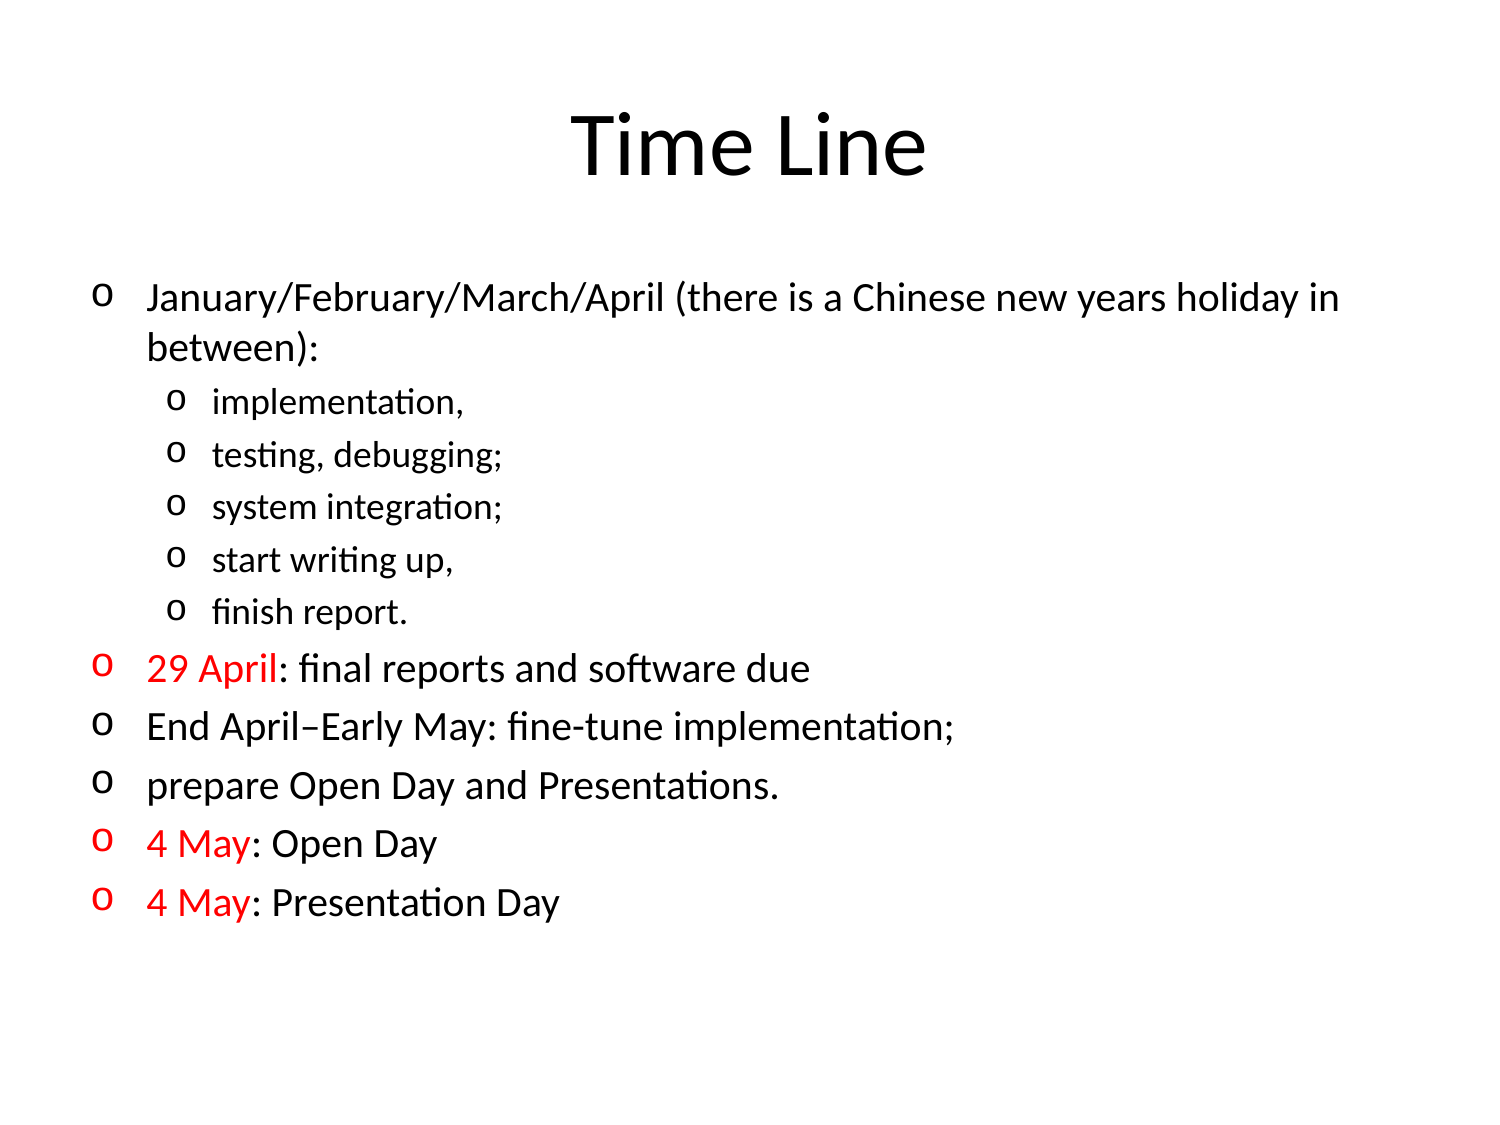

# Time Line
January/February/March/April (there is a Chinese new years holiday in between):
implementation,
testing, debugging;
system integration;
start writing up,
finish report.
29 April: final reports and software due
End April–Early May: fine-tune implementation;
prepare Open Day and Presentations.
4 May: Open Day
4 May: Presentation Day